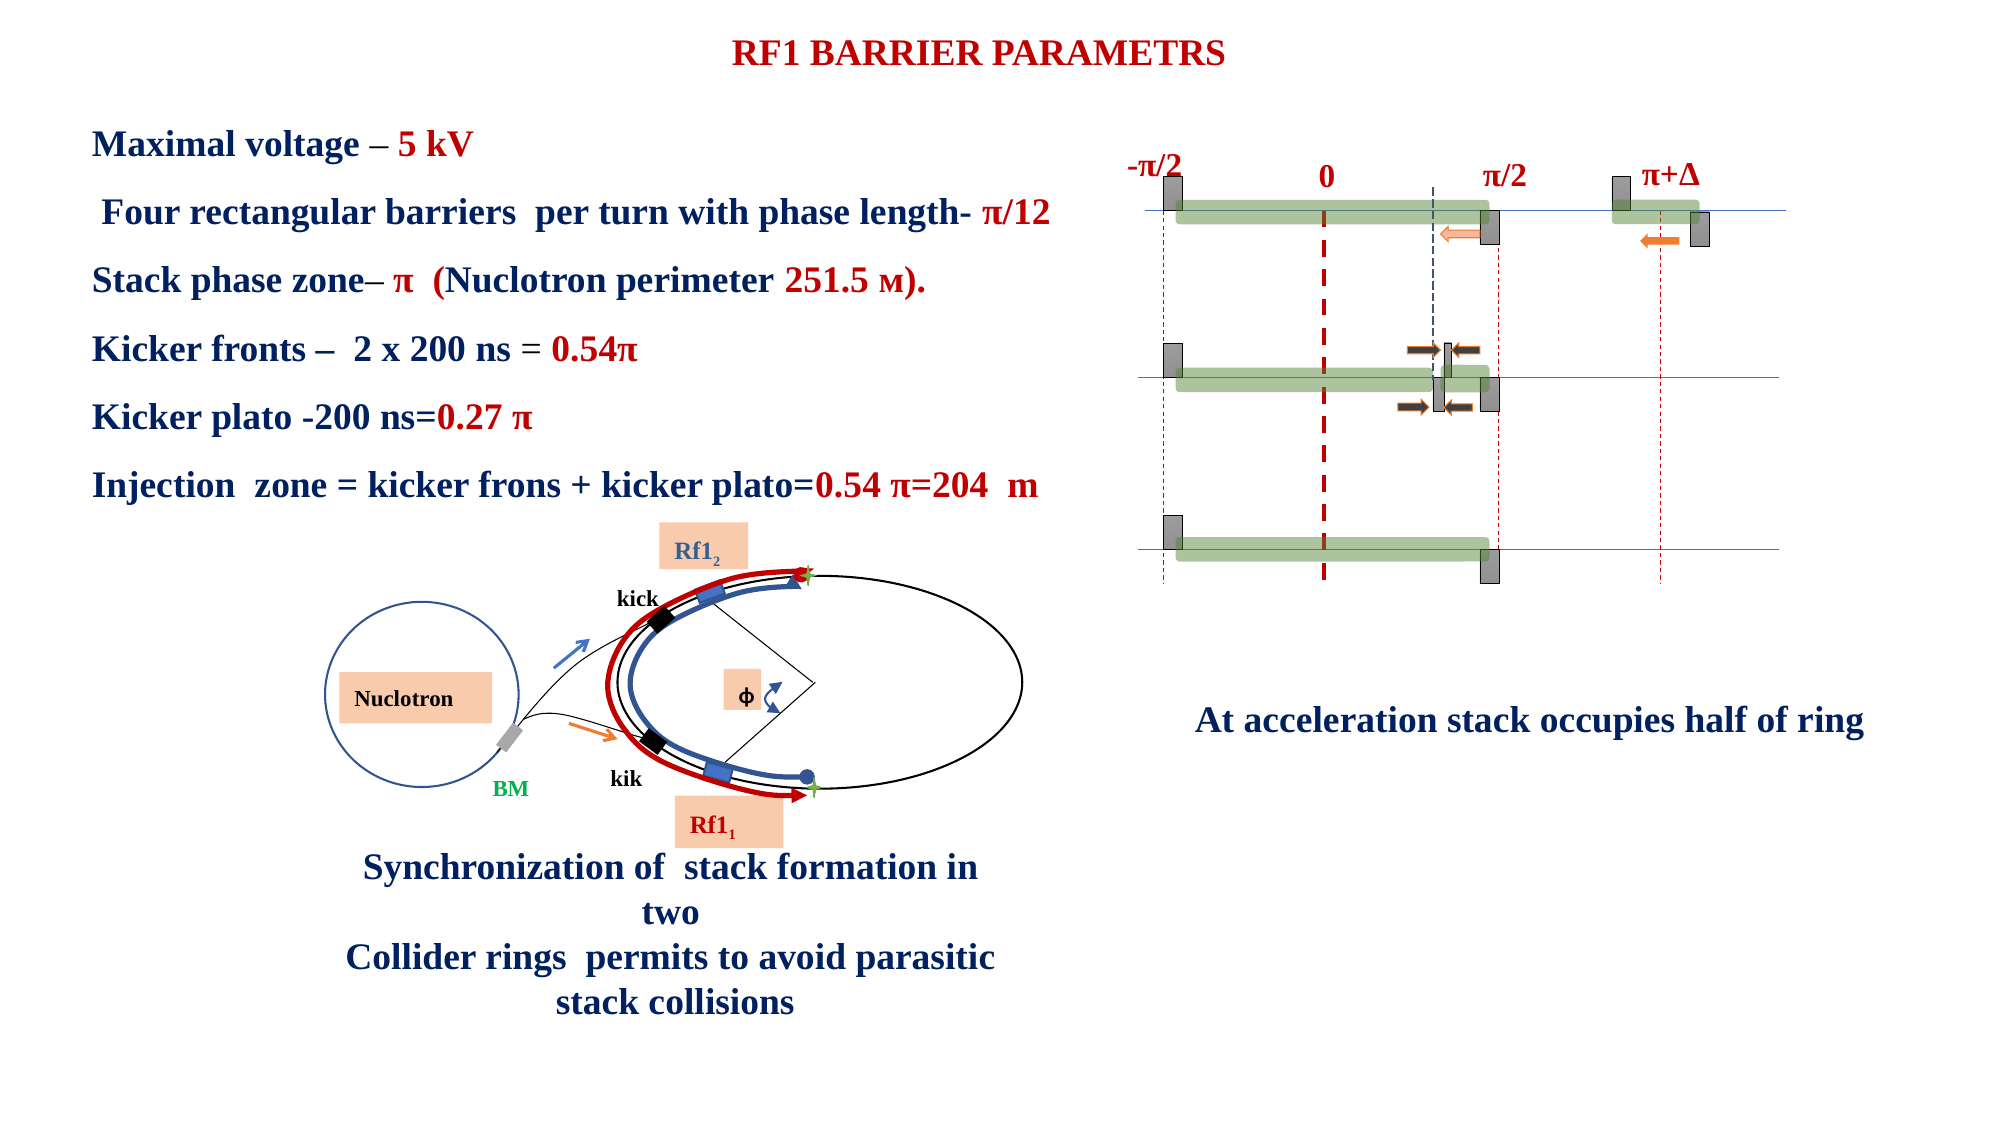

RF1 BARRIER PARAMETRS
Maximal voltage – 5 kV
 Four rectangular barriers  per turn with phase length- π/12
Stack phase zone– π  (Nuclotron perimeter 251.5 м).
Kicker fronts –  2 x 200 ns = 0.54π
Kicker plato -200 ns=0.27 π
Injection  zone = kicker frons + kicker plato=0.54 π=204  m

-π/2
π+Δ
π/2
0

Rf12

kick

ϕ
Nuclotron

kik
ВМ

Rf11
At acceleration stack occupies half of ring
Synchronization of  stack formation in two
Collider rings  permits to avoid parasitic  stack collisions